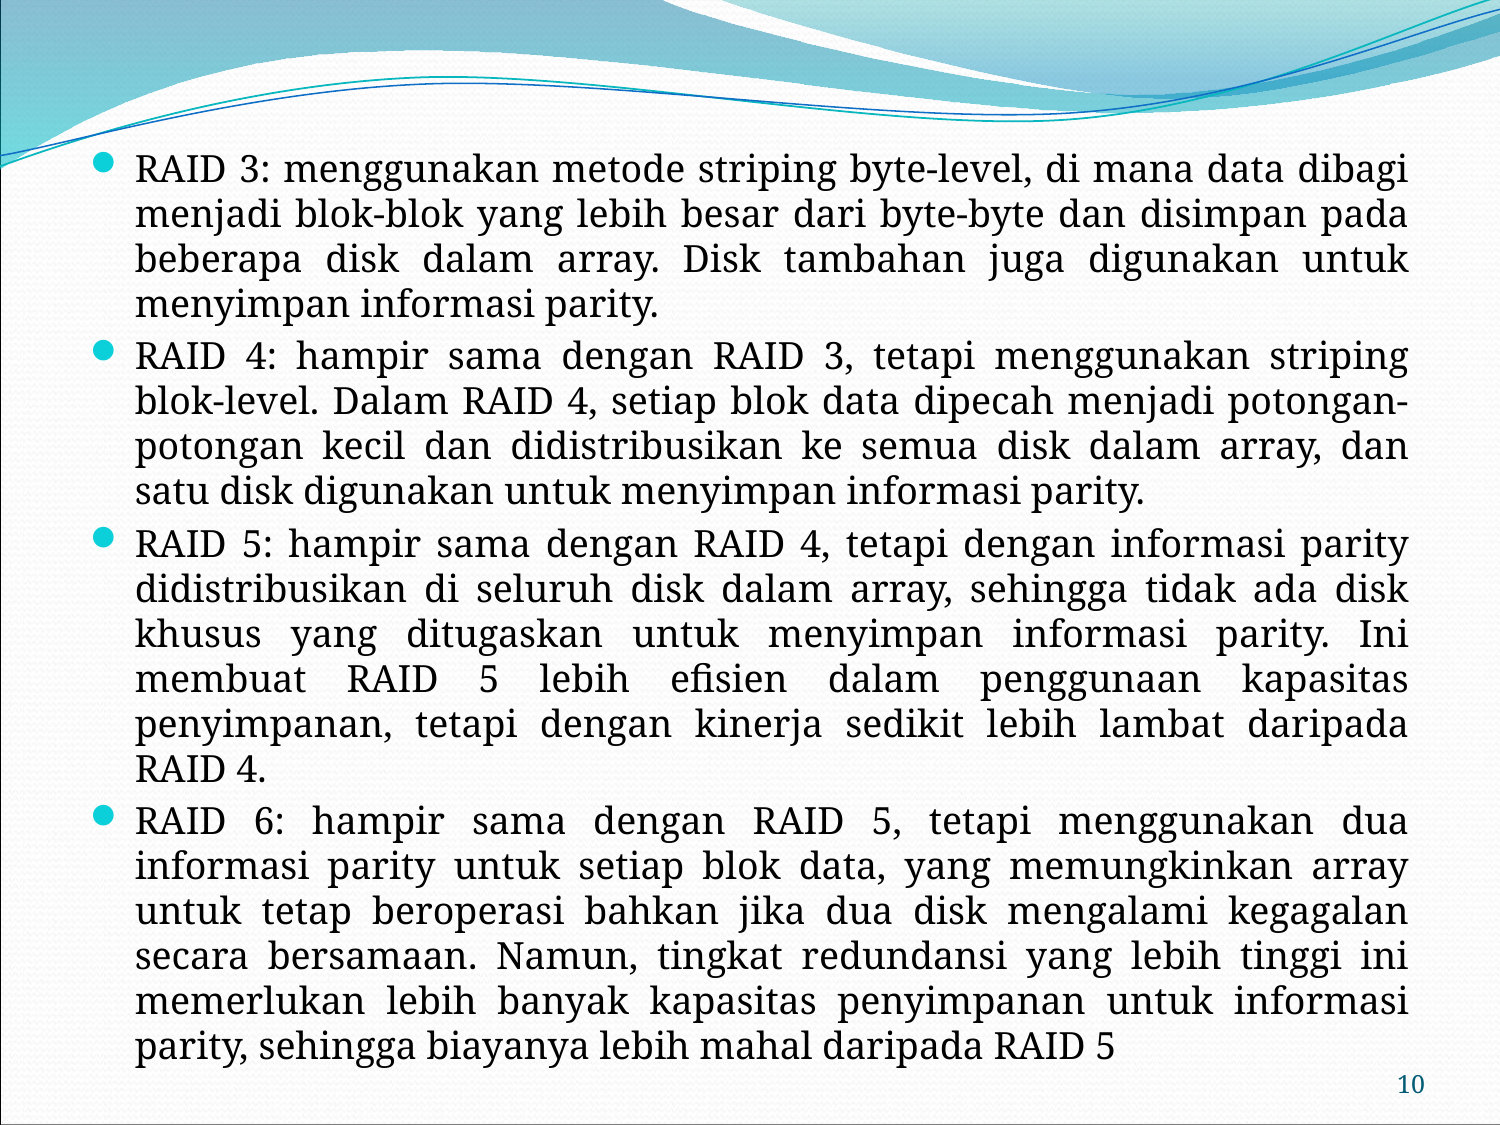

RAID 3: menggunakan metode striping byte-level, di mana data dibagi menjadi blok-blok yang lebih besar dari byte-byte dan disimpan pada beberapa disk dalam array. Disk tambahan juga digunakan untuk menyimpan informasi parity.
RAID 4: hampir sama dengan RAID 3, tetapi menggunakan striping blok-level. Dalam RAID 4, setiap blok data dipecah menjadi potongan-potongan kecil dan didistribusikan ke semua disk dalam array, dan satu disk digunakan untuk menyimpan informasi parity.
RAID 5: hampir sama dengan RAID 4, tetapi dengan informasi parity didistribusikan di seluruh disk dalam array, sehingga tidak ada disk khusus yang ditugaskan untuk menyimpan informasi parity. Ini membuat RAID 5 lebih efisien dalam penggunaan kapasitas penyimpanan, tetapi dengan kinerja sedikit lebih lambat daripada RAID 4.
RAID 6: hampir sama dengan RAID 5, tetapi menggunakan dua informasi parity untuk setiap blok data, yang memungkinkan array untuk tetap beroperasi bahkan jika dua disk mengalami kegagalan secara bersamaan. Namun, tingkat redundansi yang lebih tinggi ini memerlukan lebih banyak kapasitas penyimpanan untuk informasi parity, sehingga biayanya lebih mahal daripada RAID 5
10